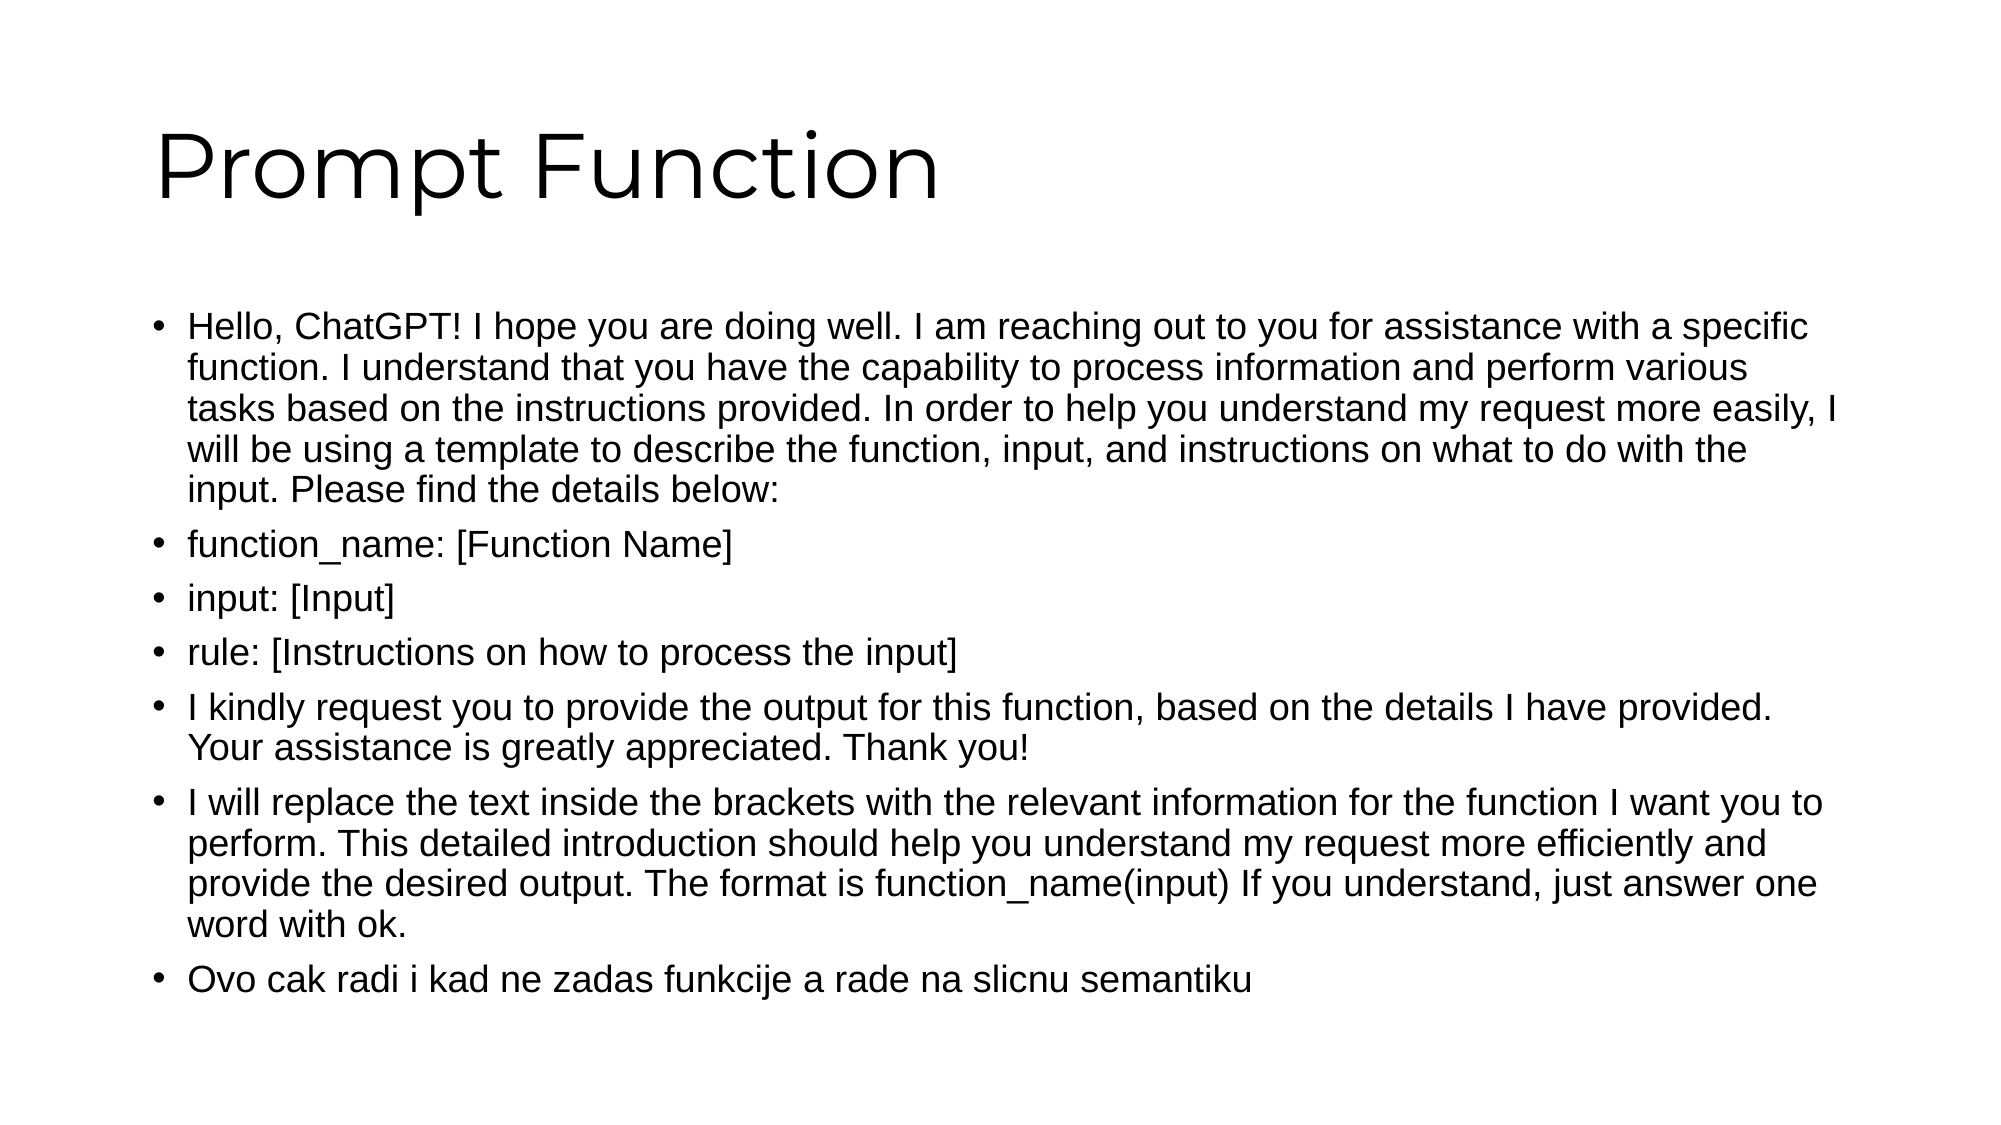

# Prompt Function
Hello, ChatGPT! I hope you are doing well. I am reaching out to you for assistance with a specific function. I understand that you have the capability to process information and perform various tasks based on the instructions provided. In order to help you understand my request more easily, I will be using a template to describe the function, input, and instructions on what to do with the input. Please find the details below:
function_name: [Function Name]
input: [Input]
rule: [Instructions on how to process the input]
I kindly request you to provide the output for this function, based on the details I have provided. Your assistance is greatly appreciated. Thank you!
I will replace the text inside the brackets with the relevant information for the function I want you to perform. This detailed introduction should help you understand my request more efficiently and provide the desired output. The format is function_name(input) If you understand, just answer one word with ok.
Ovo cak radi i kad ne zadas funkcije a rade na slicnu semantiku